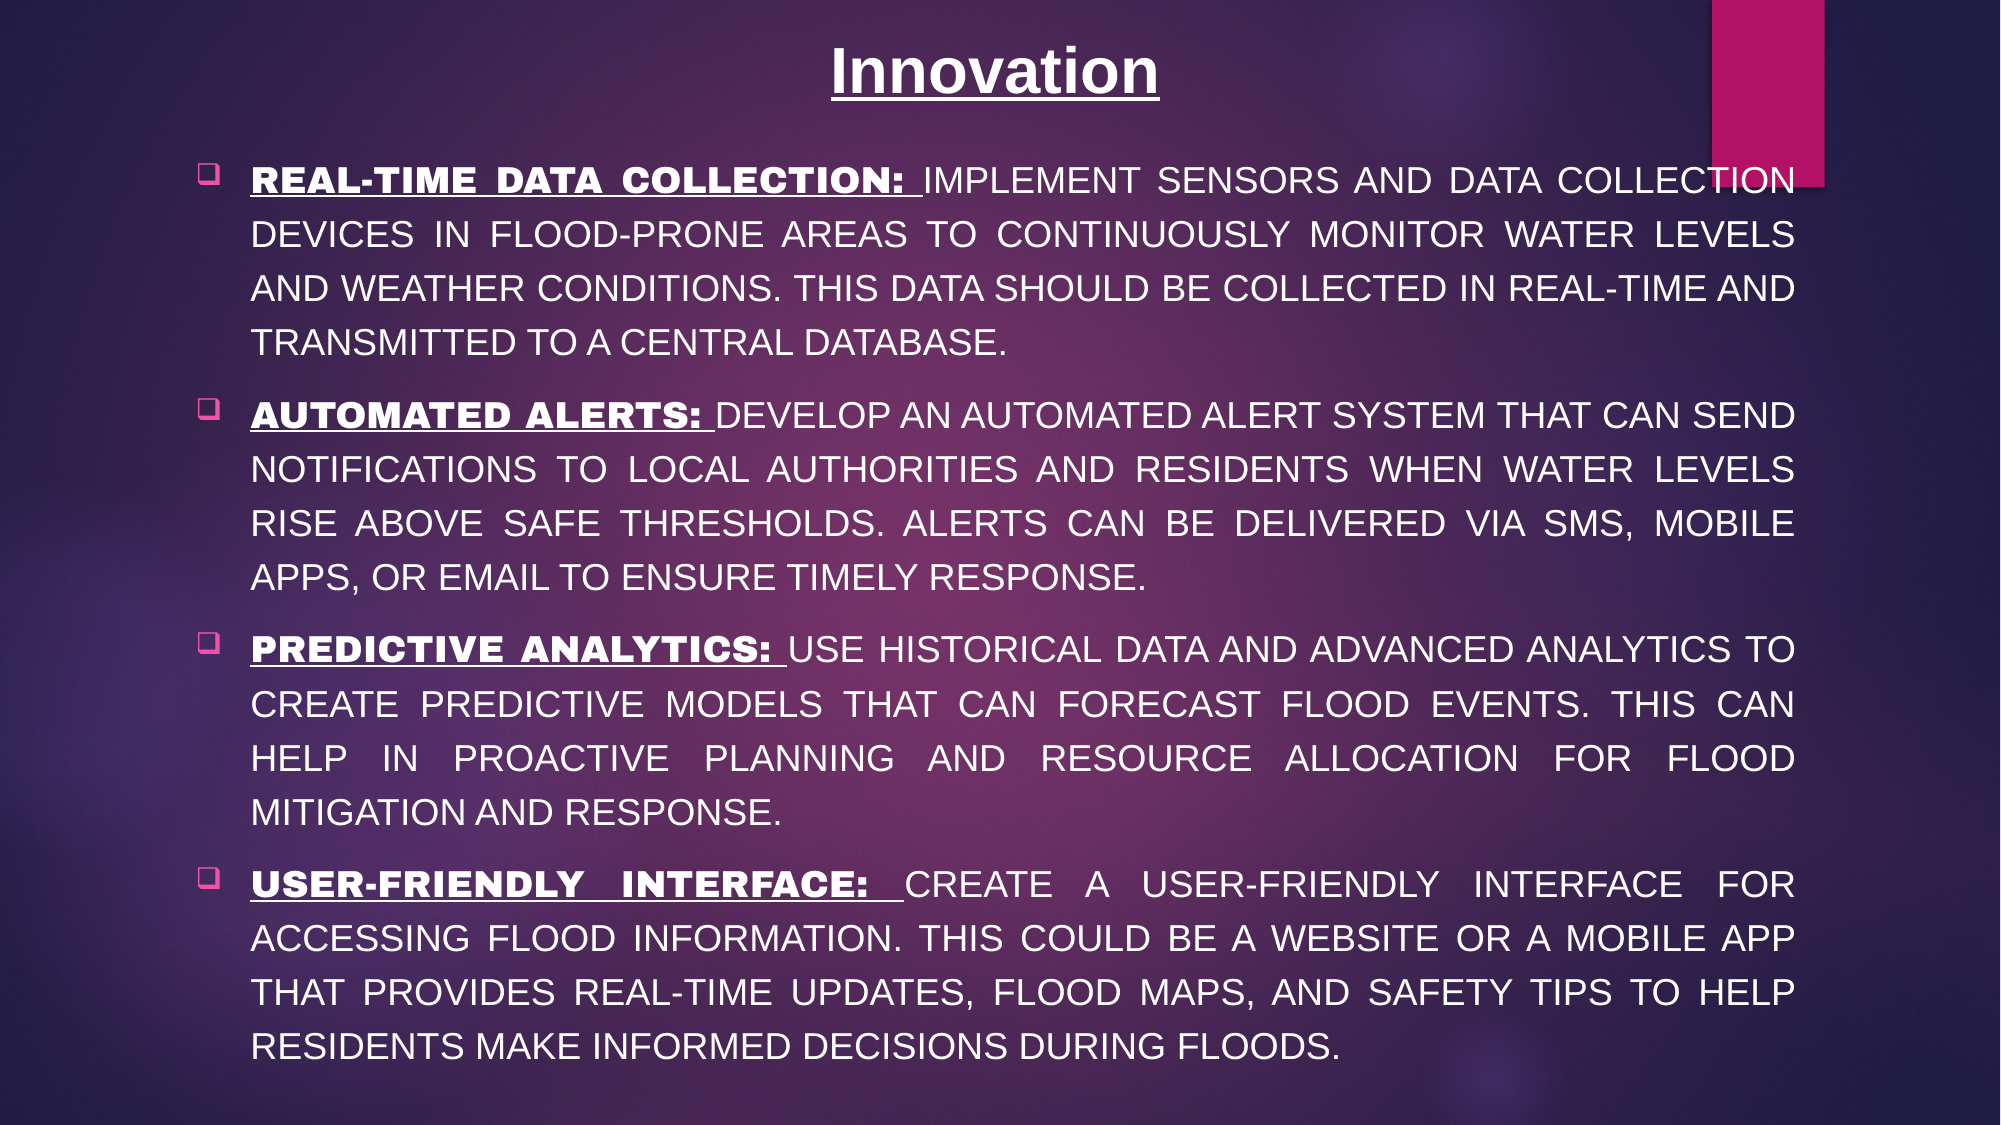

# Innovation
Real-time Data Collection: Implement sensors and data collection devices in flood-prone areas to continuously monitor water levels and weather conditions. This data should be collected in real-time and transmitted to a central database.
Automated Alerts: Develop an automated alert system that can send notifications to local authorities and residents when water levels rise above safe thresholds. Alerts can be delivered via SMS, mobile apps, or email to ensure timely response.
Predictive Analytics: Use historical data and advanced analytics to create predictive models that can forecast flood events. This can help in proactive planning and resource allocation for flood mitigation and response.
User-Friendly Interface: Create a user-friendly interface for accessing flood information. This could be a website or a mobile app that provides real-time updates, flood maps, and safety tips to help residents make informed decisions during floods.